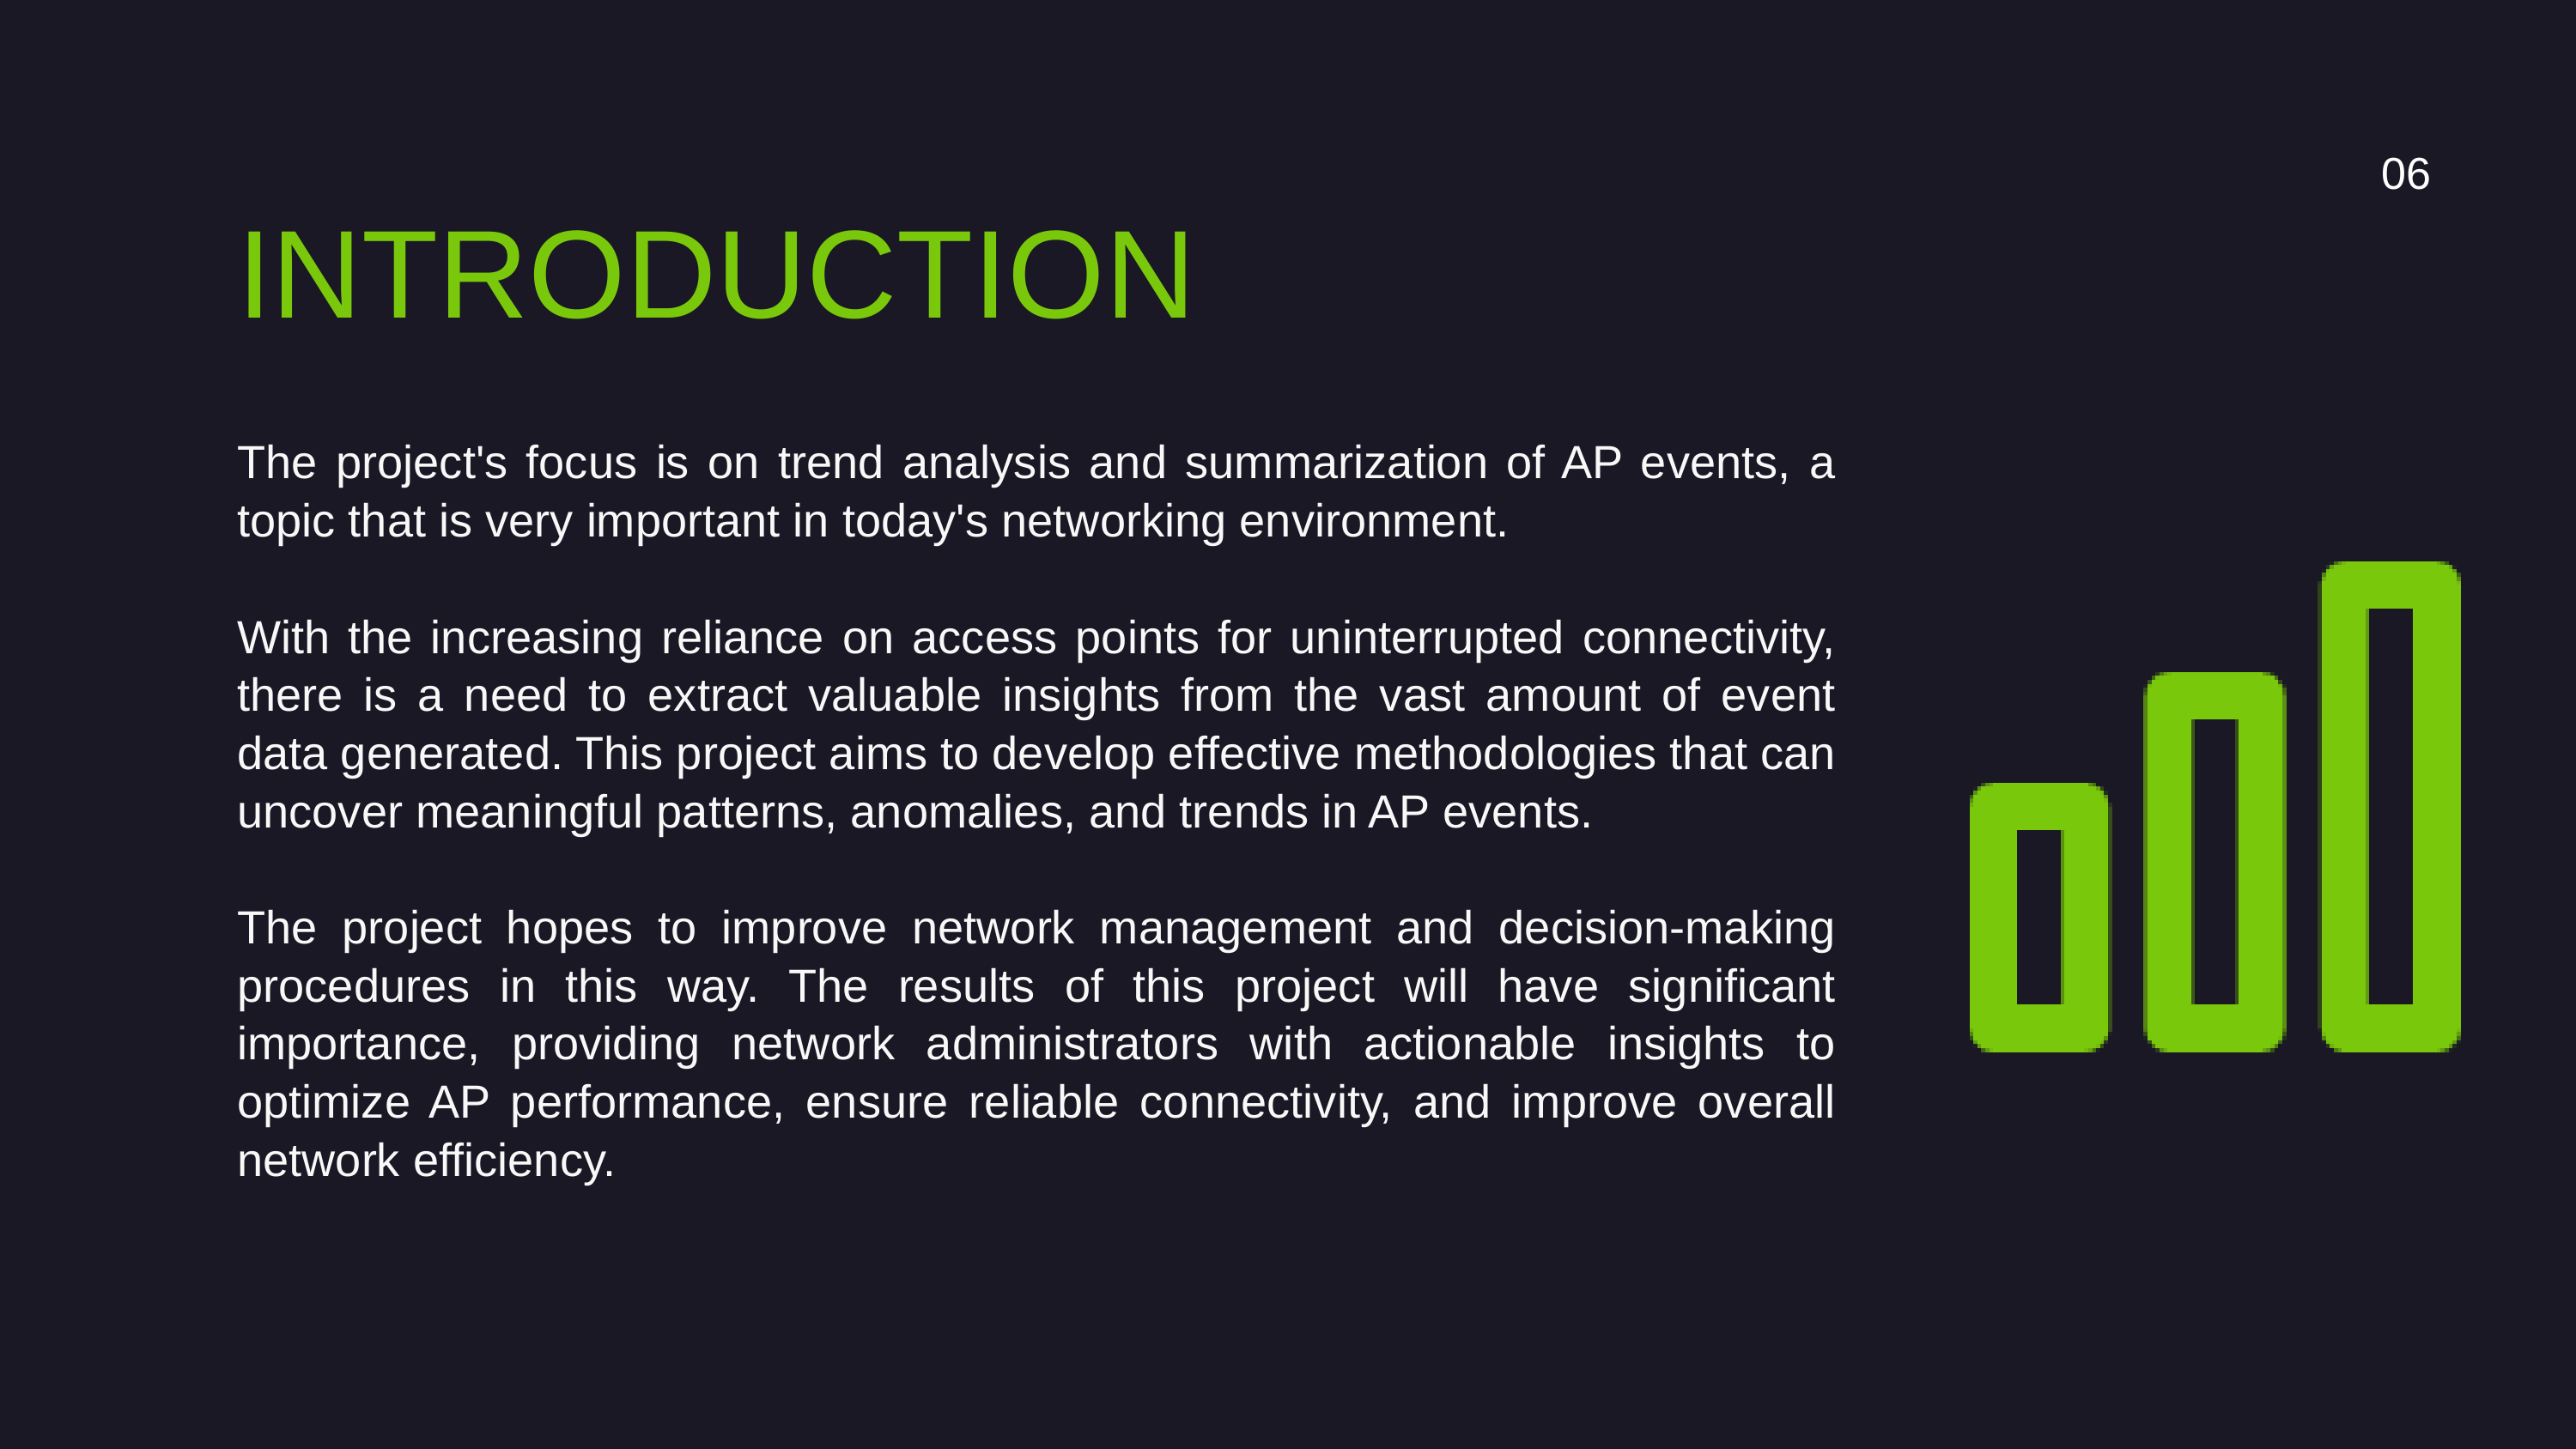

06
INTRODUCTION
The project's focus is on trend analysis and summarization of AP events, a topic that is very important in today's networking environment.

With the increasing reliance on access points for uninterrupted connectivity, there is a need to extract valuable insights from the vast amount of event data generated. This project aims to develop effective methodologies that can uncover meaningful patterns, anomalies, and trends in AP events.

The project hopes to improve network management and decision-making procedures in this way. The results of this project will have significant importance, providing network administrators with actionable insights to optimize AP performance, ensure reliable connectivity, and improve overall network efficiency.